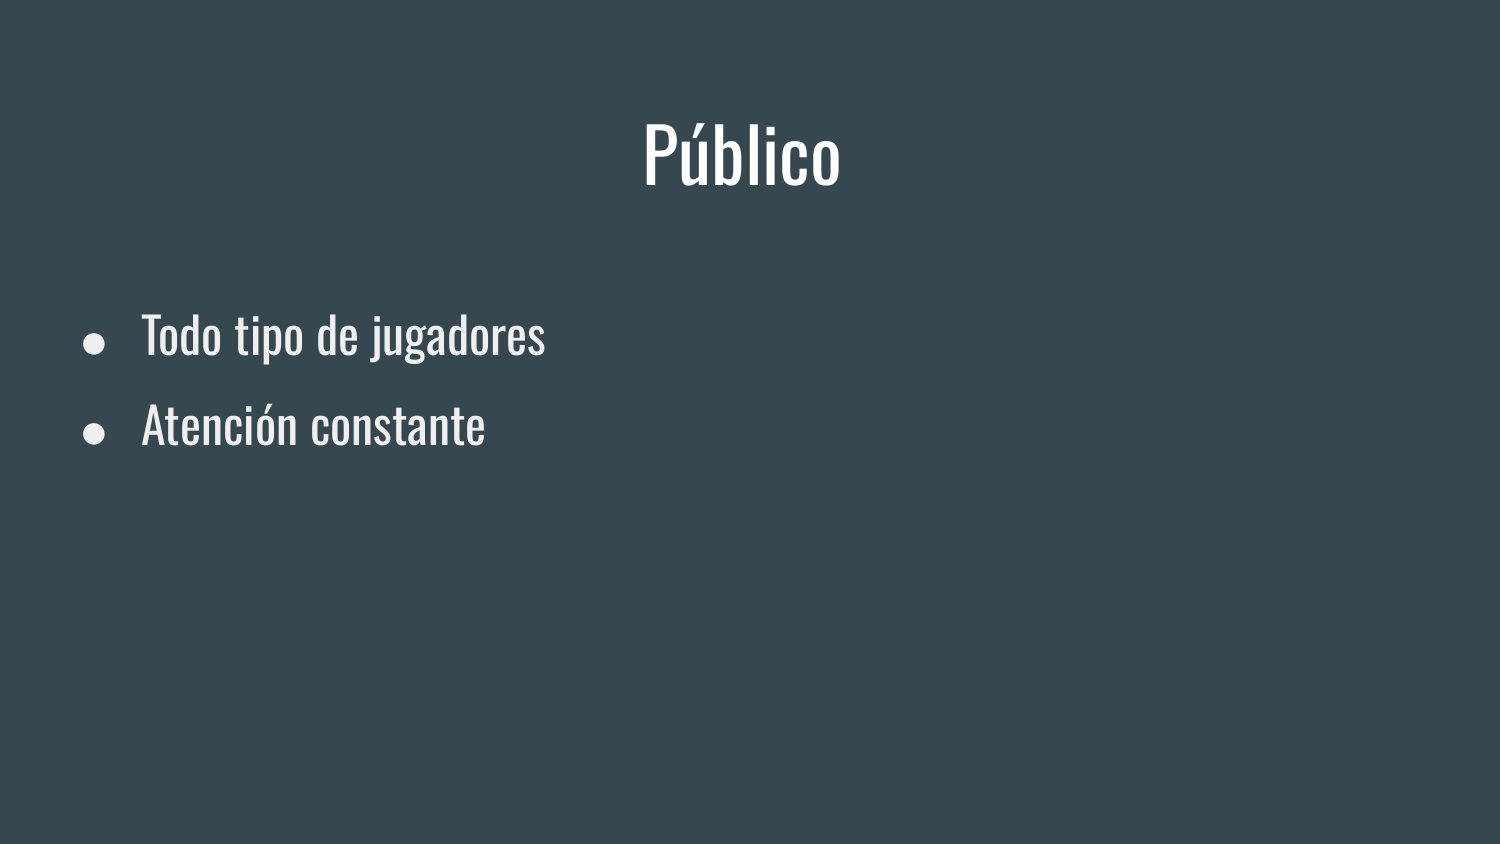

# Público
Todo tipo de jugadores
Atención constante